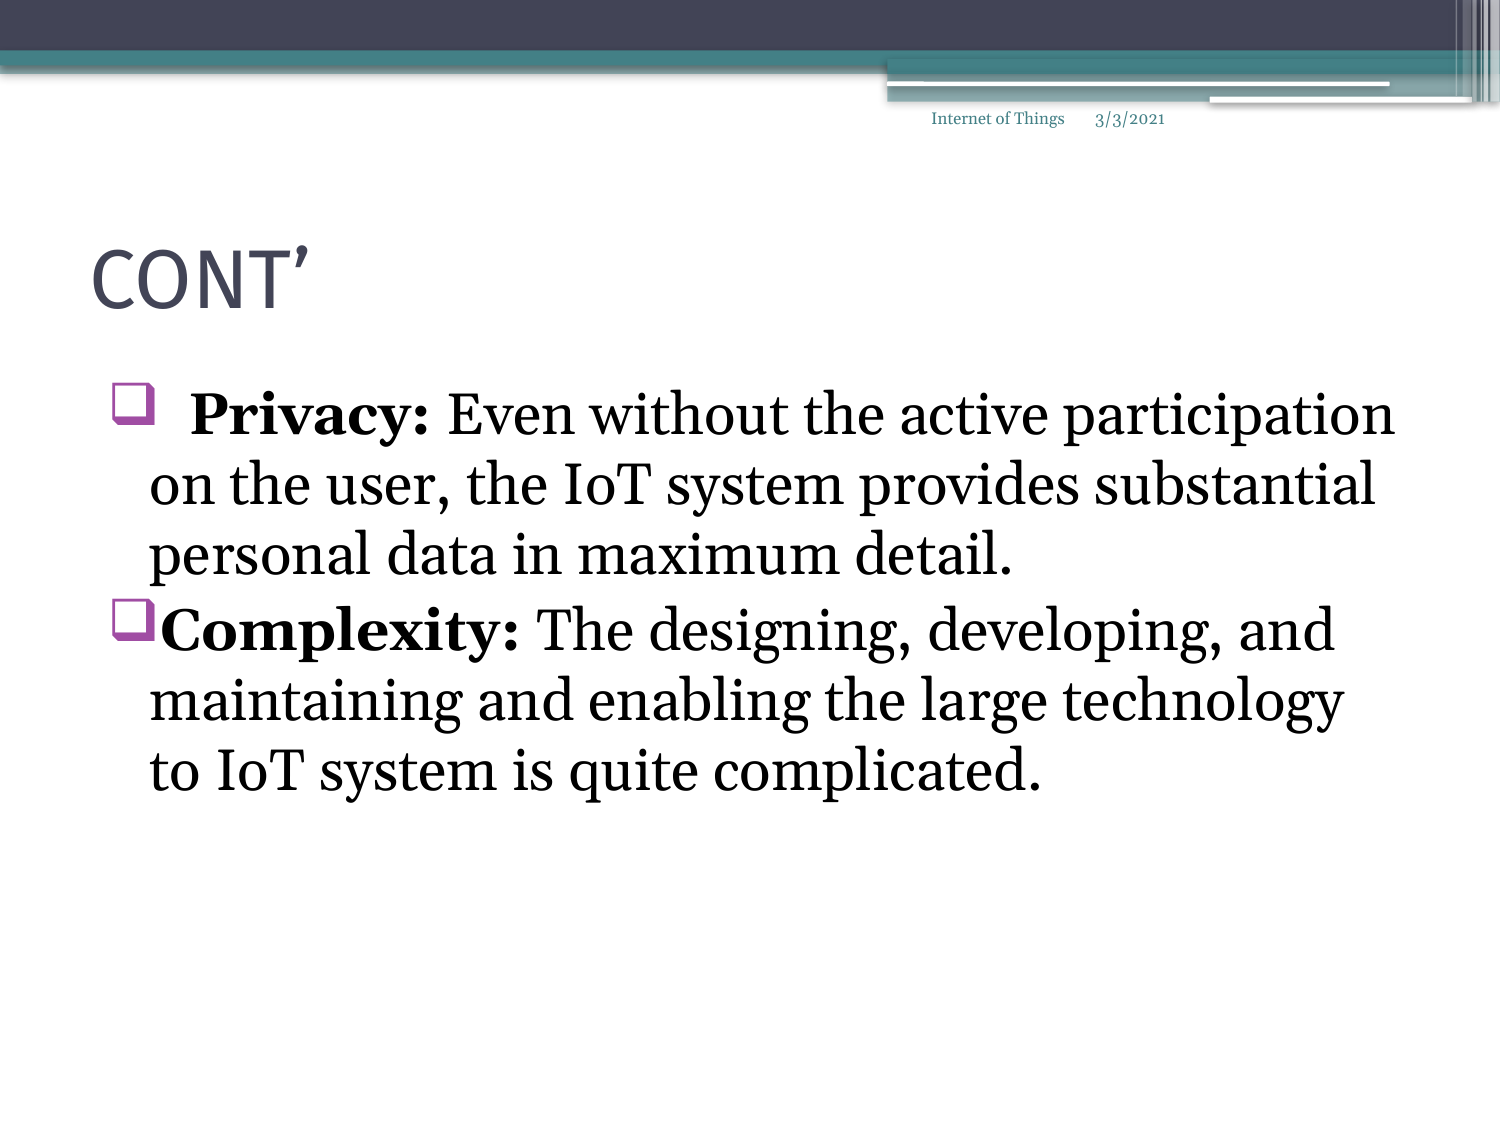

Internet of Things
3/3/2021
# CONT’
  Privacy: Even without the active participation on the user, the IoT system provides substantial personal data in maximum detail.
Complexity: The designing, developing, and maintaining and enabling the large technology to IoT system is quite complicated.